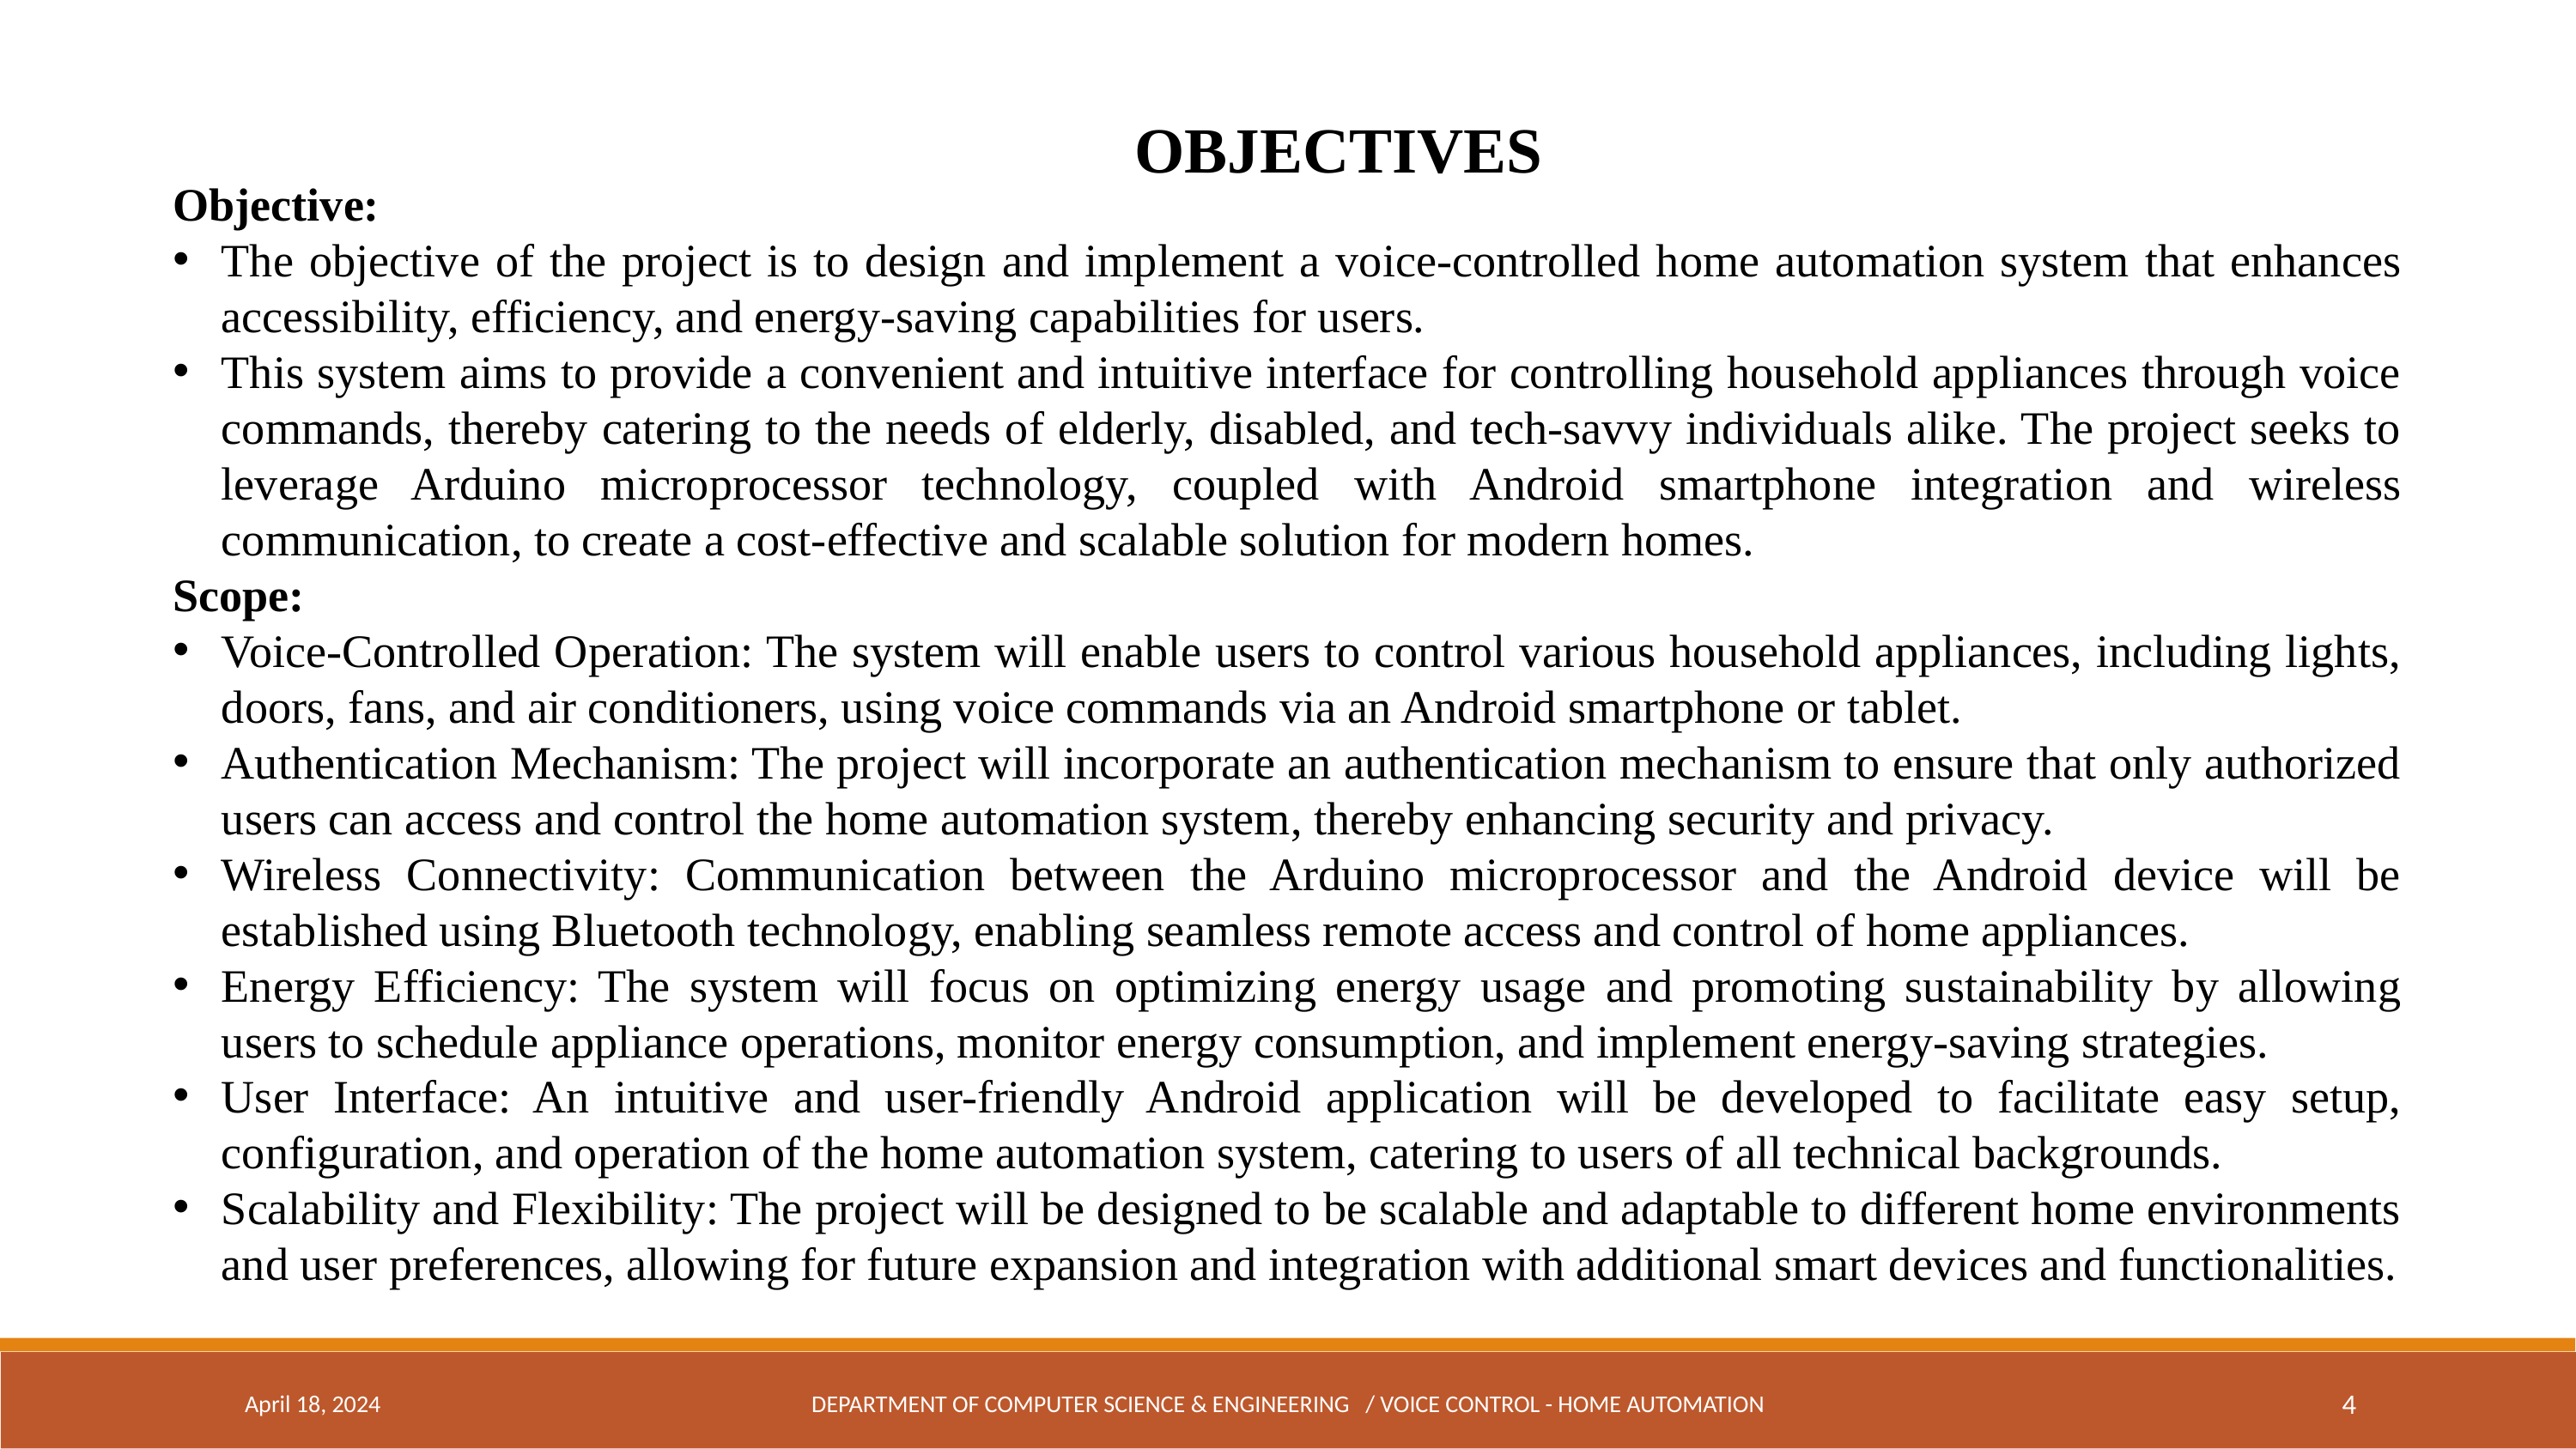

OBJECTIVES

Objective:
The objective of the project is to design and implement a voice-controlled home automation system that enhances accessibility, efficiency, and energy-saving capabilities for users.
This system aims to provide a convenient and intuitive interface for controlling household appliances through voice commands, thereby catering to the needs of elderly, disabled, and tech-savvy individuals alike. The project seeks to leverage Arduino microprocessor technology, coupled with Android smartphone integration and wireless communication, to create a cost-effective and scalable solution for modern homes.
Scope:
Voice-Controlled Operation: The system will enable users to control various household appliances, including lights, doors, fans, and air conditioners, using voice commands via an Android smartphone or tablet.
Authentication Mechanism: The project will incorporate an authentication mechanism to ensure that only authorized users can access and control the home automation system, thereby enhancing security and privacy.
Wireless Connectivity: Communication between the Arduino microprocessor and the Android device will be established using Bluetooth technology, enabling seamless remote access and control of home appliances.
Energy Efficiency: The system will focus on optimizing energy usage and promoting sustainability by allowing users to schedule appliance operations, monitor energy consumption, and implement energy-saving strategies.
User Interface: An intuitive and user-friendly Android application will be developed to facilitate easy setup, configuration, and operation of the home automation system, catering to users of all technical backgrounds.
Scalability and Flexibility: The project will be designed to be scalable and adaptable to different home environments and user preferences, allowing for future expansion and integration with additional smart devices and functionalities.

April 18, 2024
DEPARTMENT OF COMPUTER SCIENCE & ENGINEERING   / Voice Control - Home Automation
4